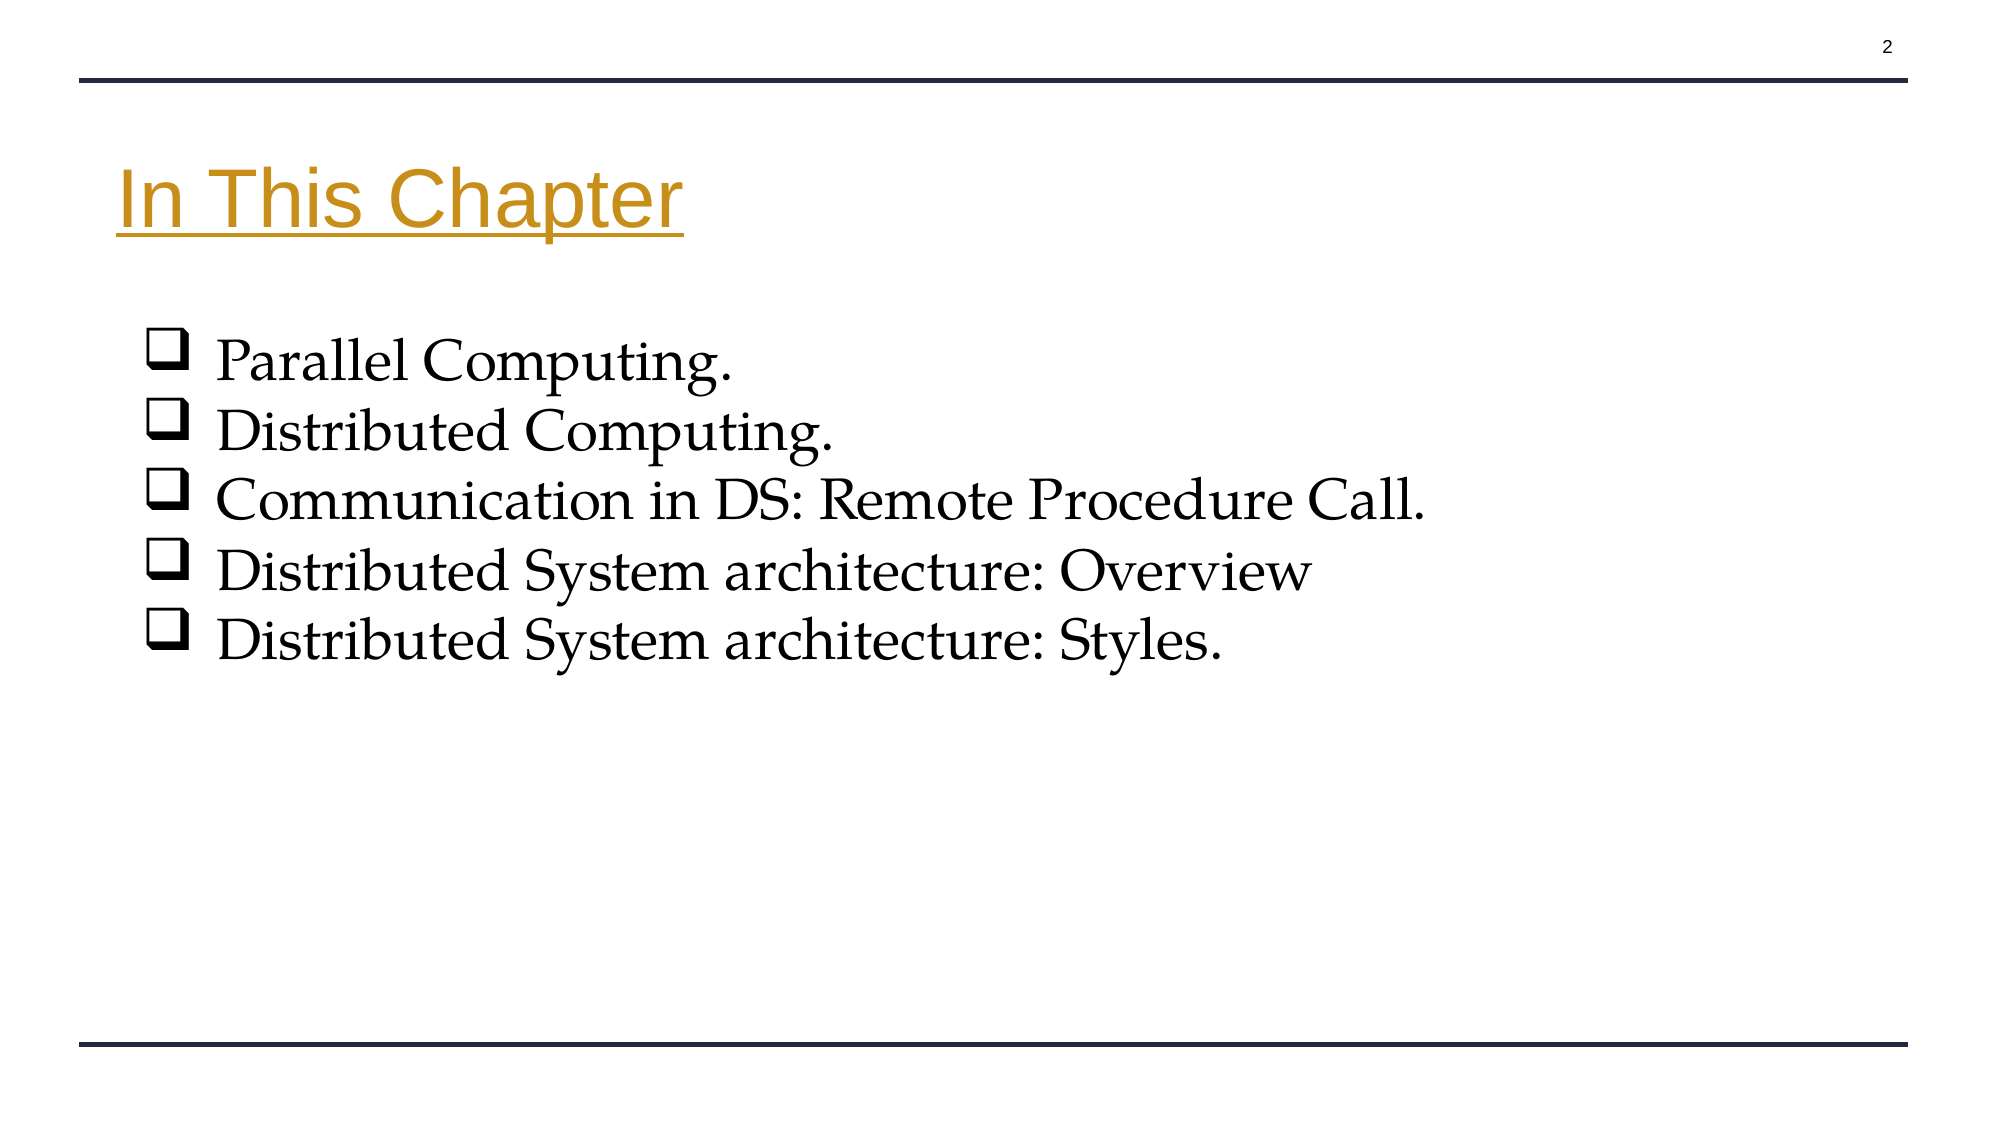

2
In This Chapter
Parallel Computing.
Distributed Computing.
Communication in DS: Remote Procedure Call.
Distributed System architecture: Overview
Distributed System architecture: Styles.